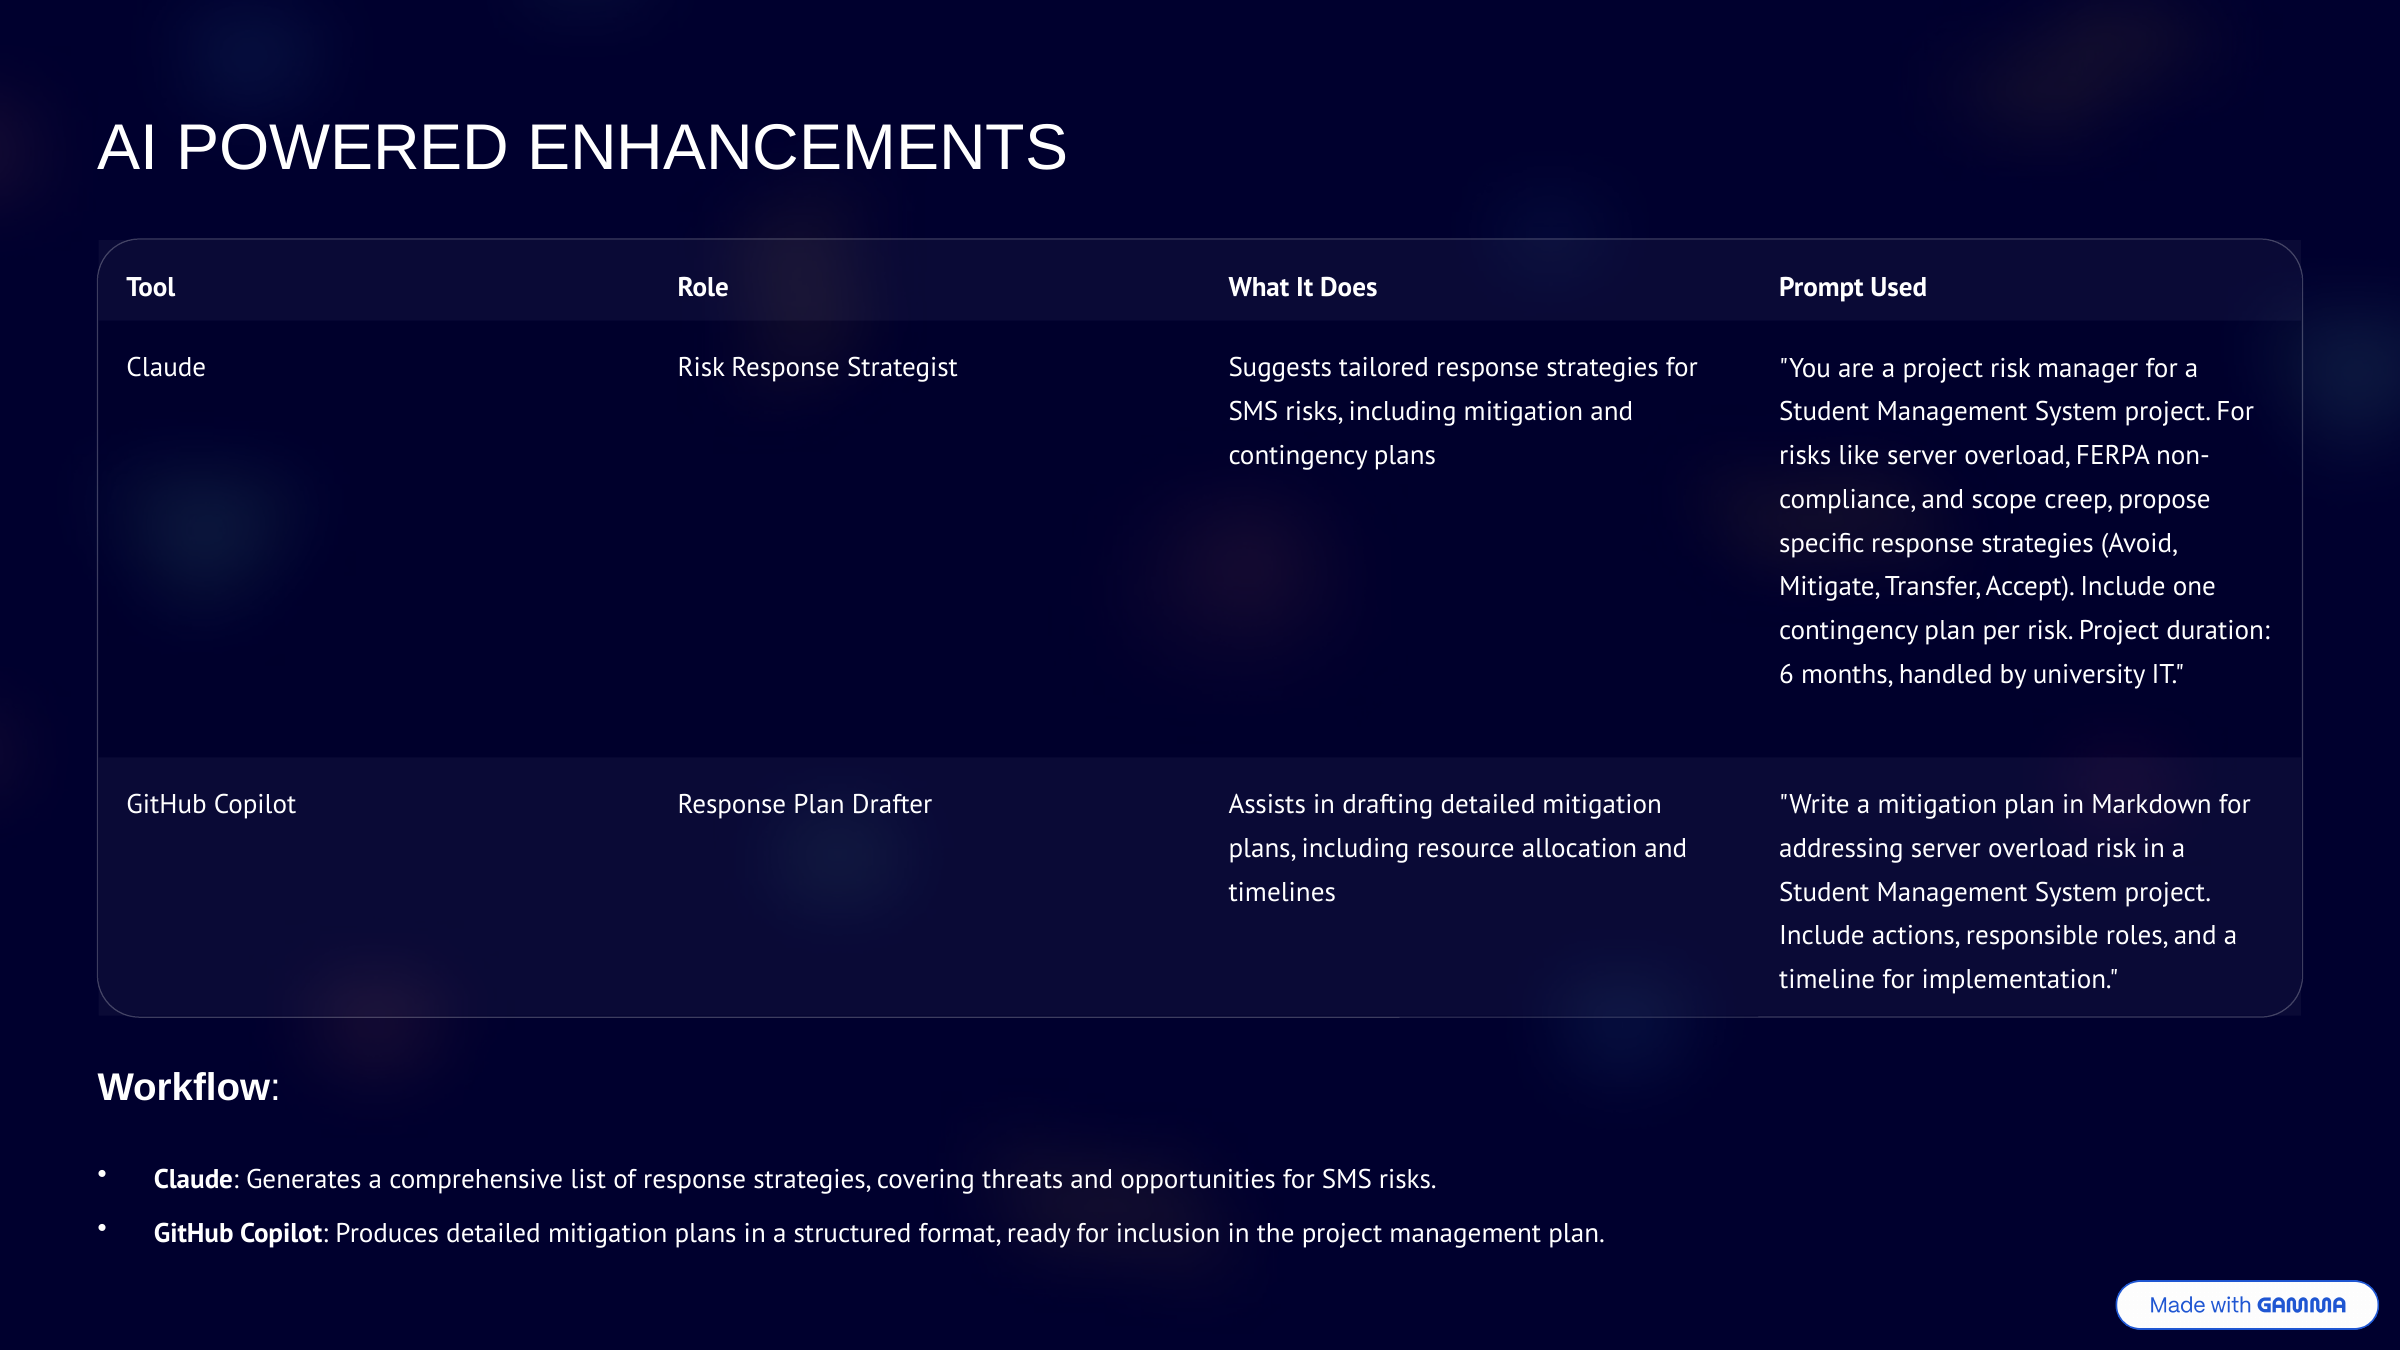

AI POWERED ENHANCEMENTS

Tool
Role
What It Does
Prompt Used

Claude
Risk Response Strategist
Suggests tailored response strategies for SMS risks, including mitigation and contingency plans
"You are a project risk manager for a Student Management System project. For risks like server overload, FERPA non-compliance, and scope creep, propose specific response strategies (Avoid, Mitigate, Transfer, Accept). Include one contingency plan per risk. Project duration: 6 months, handled by university IT."

GitHub Copilot
Response Plan Drafter
Assists in drafting detailed mitigation plans, including resource allocation and timelines
"Write a mitigation plan in Markdown for addressing server overload risk in a Student Management System project. Include actions, responsible roles, and a timeline for implementation."
Workflow:
Claude: Generates a comprehensive list of response strategies, covering threats and opportunities for SMS risks.
GitHub Copilot: Produces detailed mitigation plans in a structured format, ready for inclusion in the project management plan.